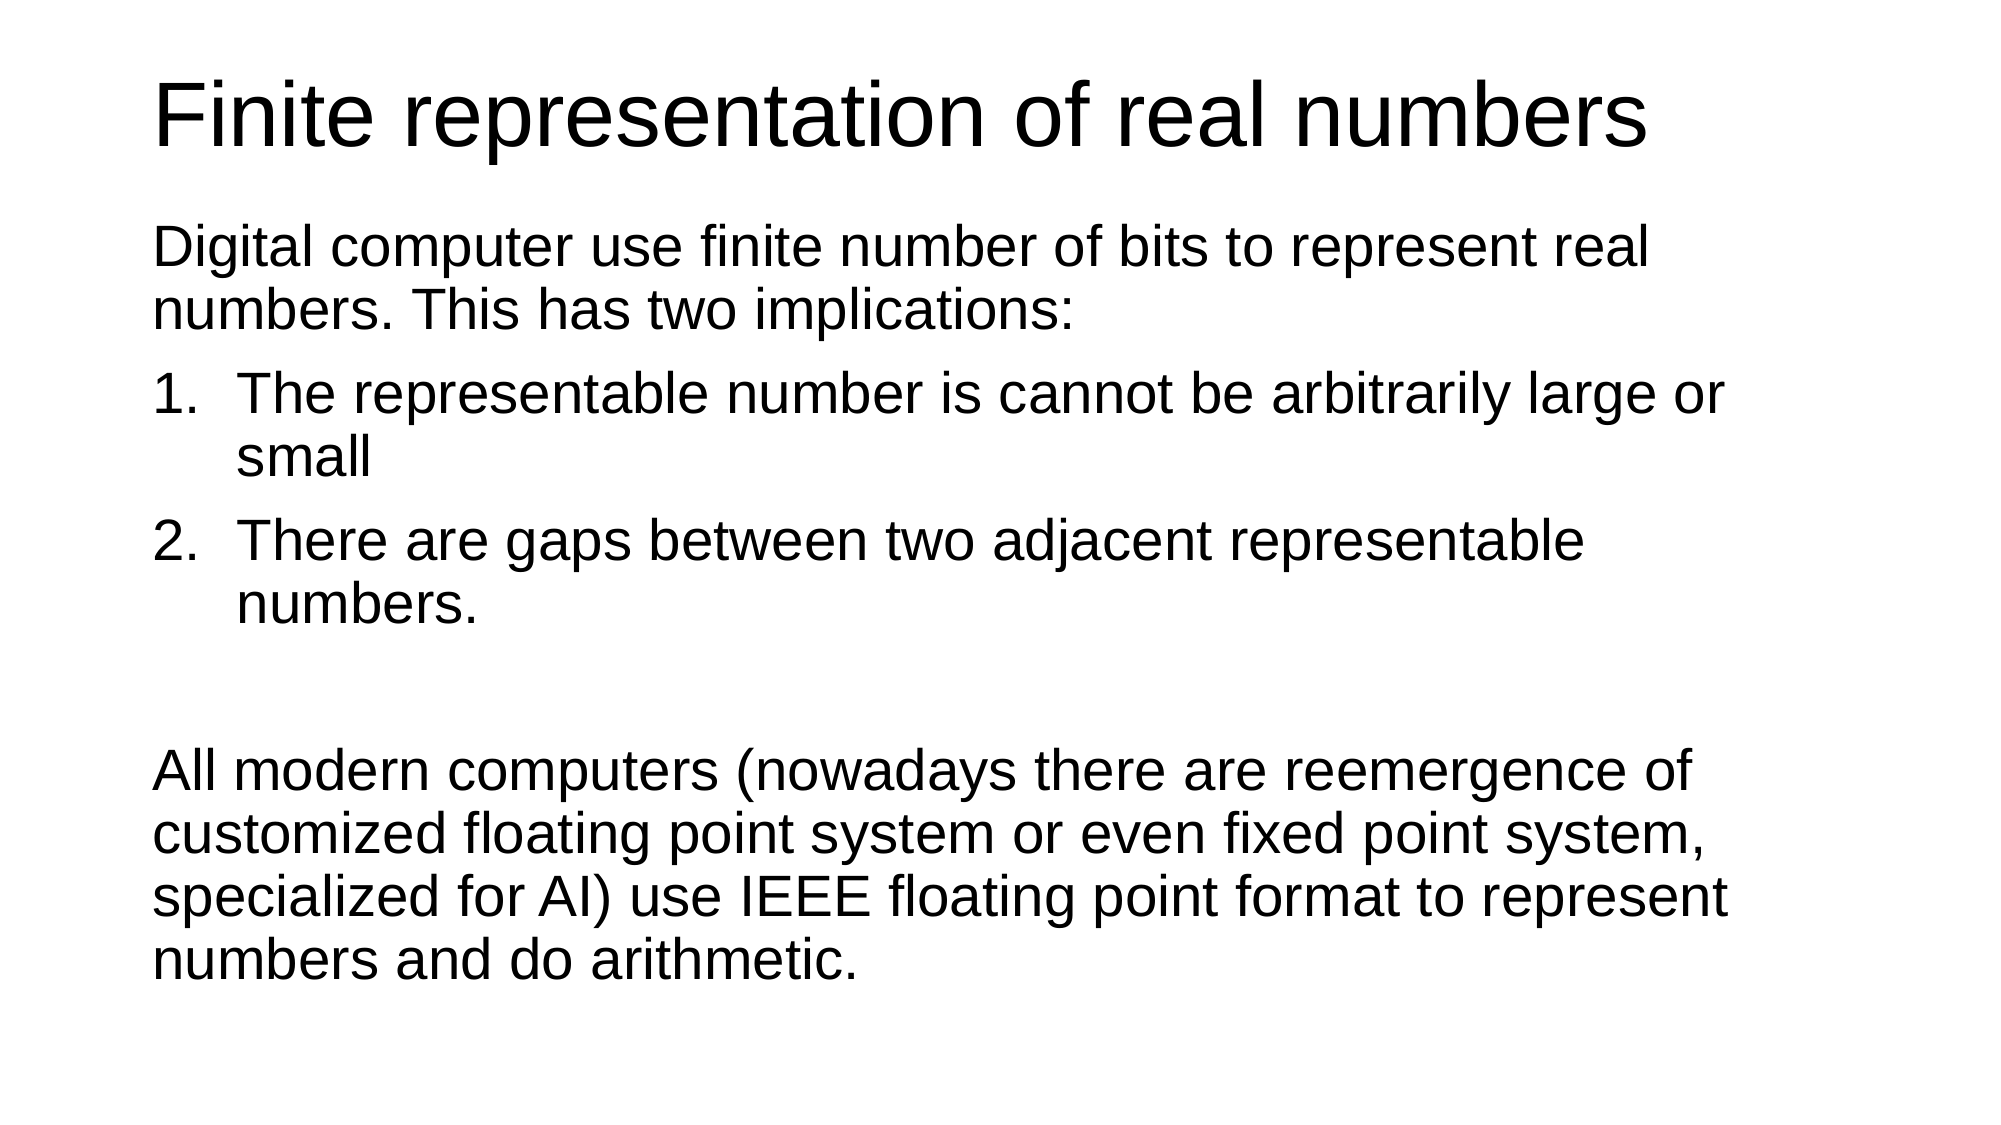

# Finite representation of real numbers
Digital computer use finite number of bits to represent real numbers. This has two implications:
The representable number is cannot be arbitrarily large or small
There are gaps between two adjacent representable numbers.

All modern computers (nowadays there are reemergence of customized floating point system or even fixed point system, specialized for AI) use IEEE floating point format to represent numbers and do arithmetic.